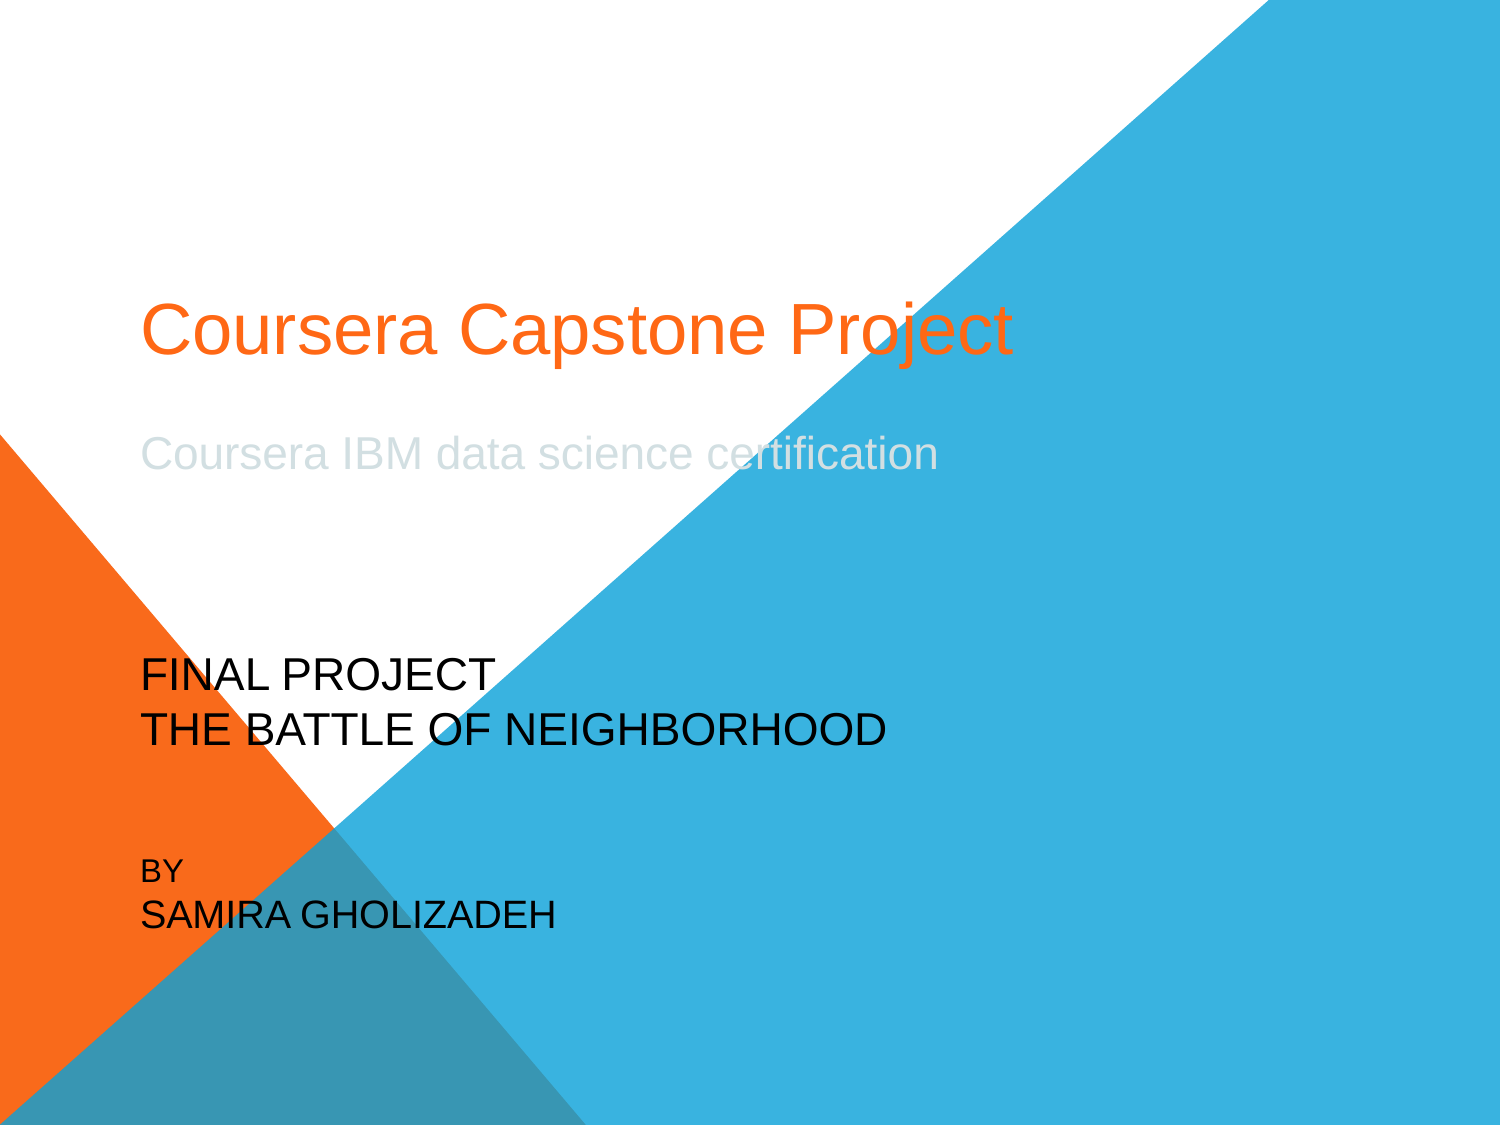

# Coursera Capstone Project Coursera IBM data science certification Final Project The Battle of Neighborhood by Samira Gholizadeh